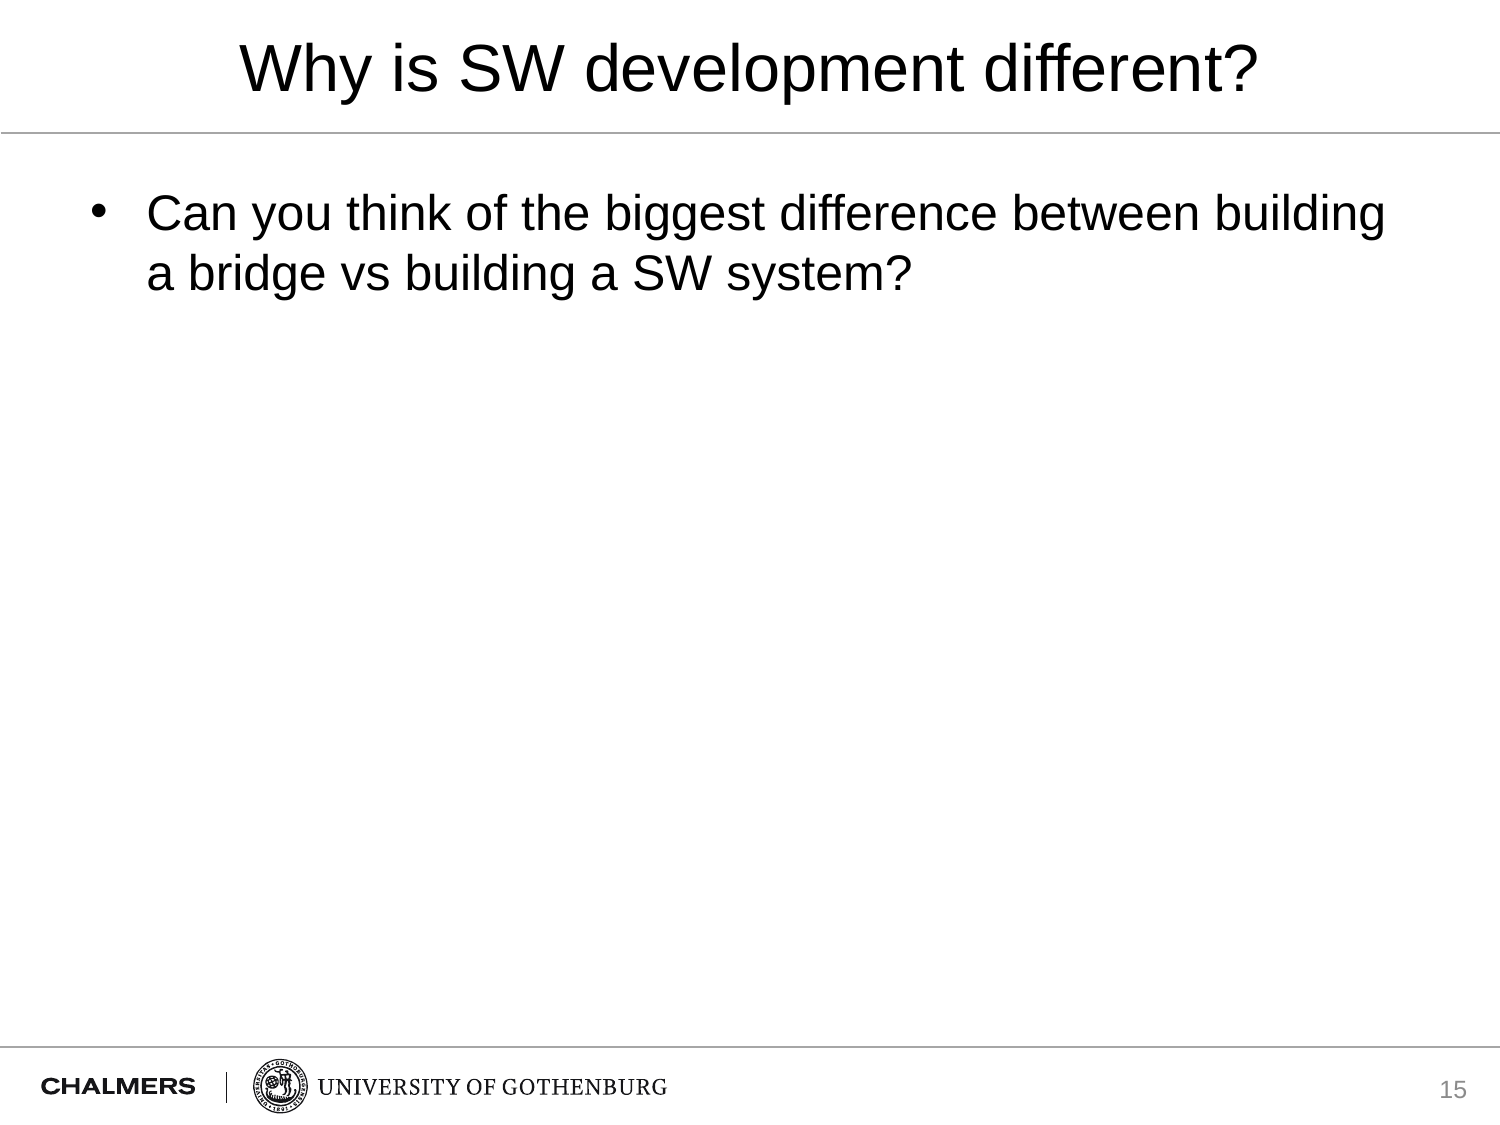

# Why is SW development different?
Can you think of the biggest difference between building a bridge vs building a SW system?
15